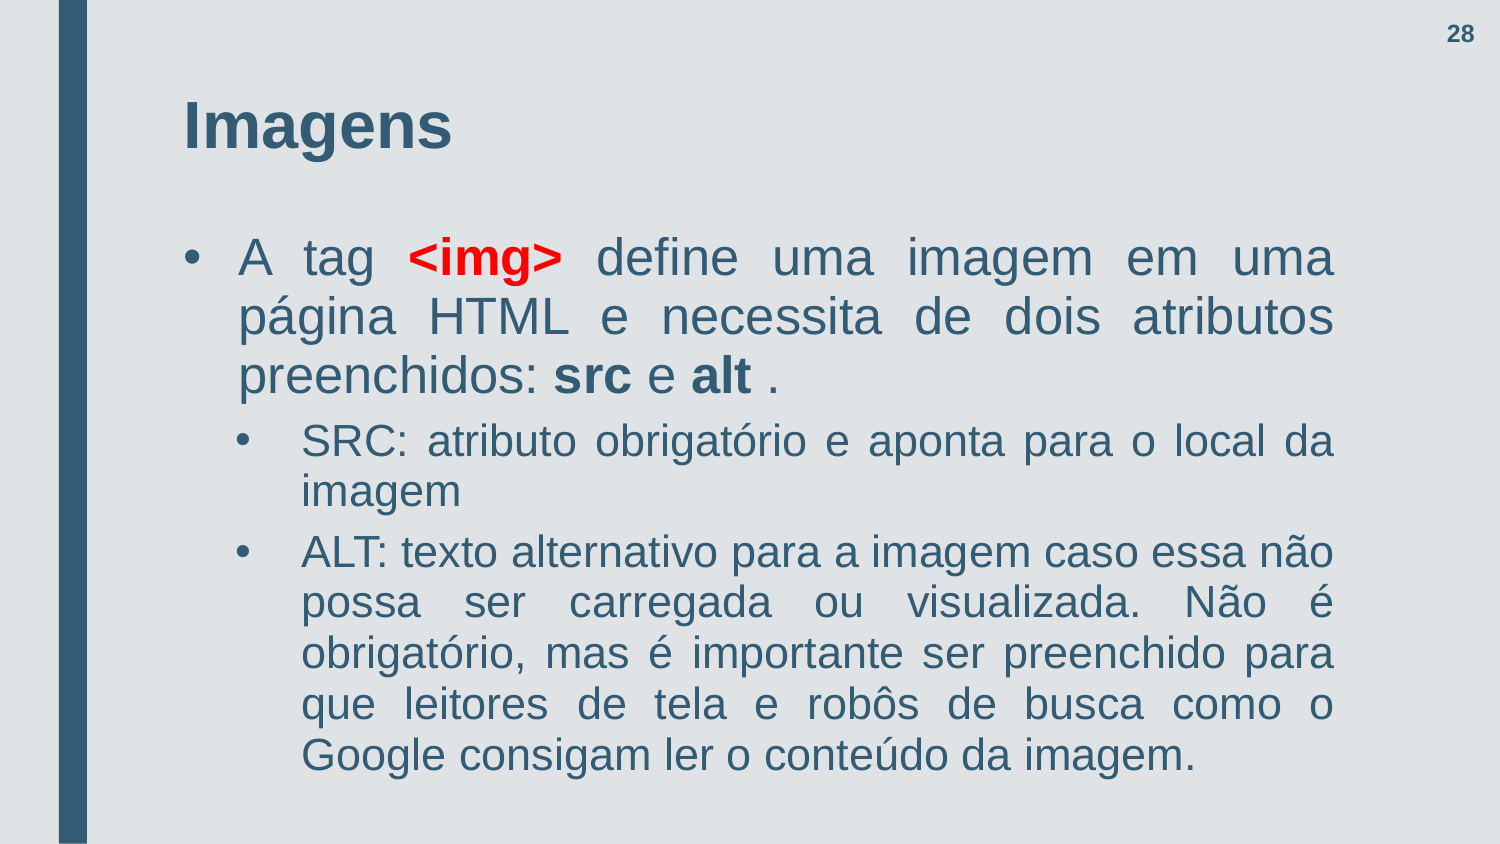

28
# Imagens
A tag <img> define uma imagem em uma página HTML e necessita de dois atributos preenchidos: src e alt .
SRC: atributo obrigatório e aponta para o local da imagem
ALT: texto alternativo para a imagem caso essa não possa ser carregada ou visualizada. Não é obrigatório, mas é importante ser preenchido para que leitores de tela e robôs de busca como o Google consigam ler o conteúdo da imagem.